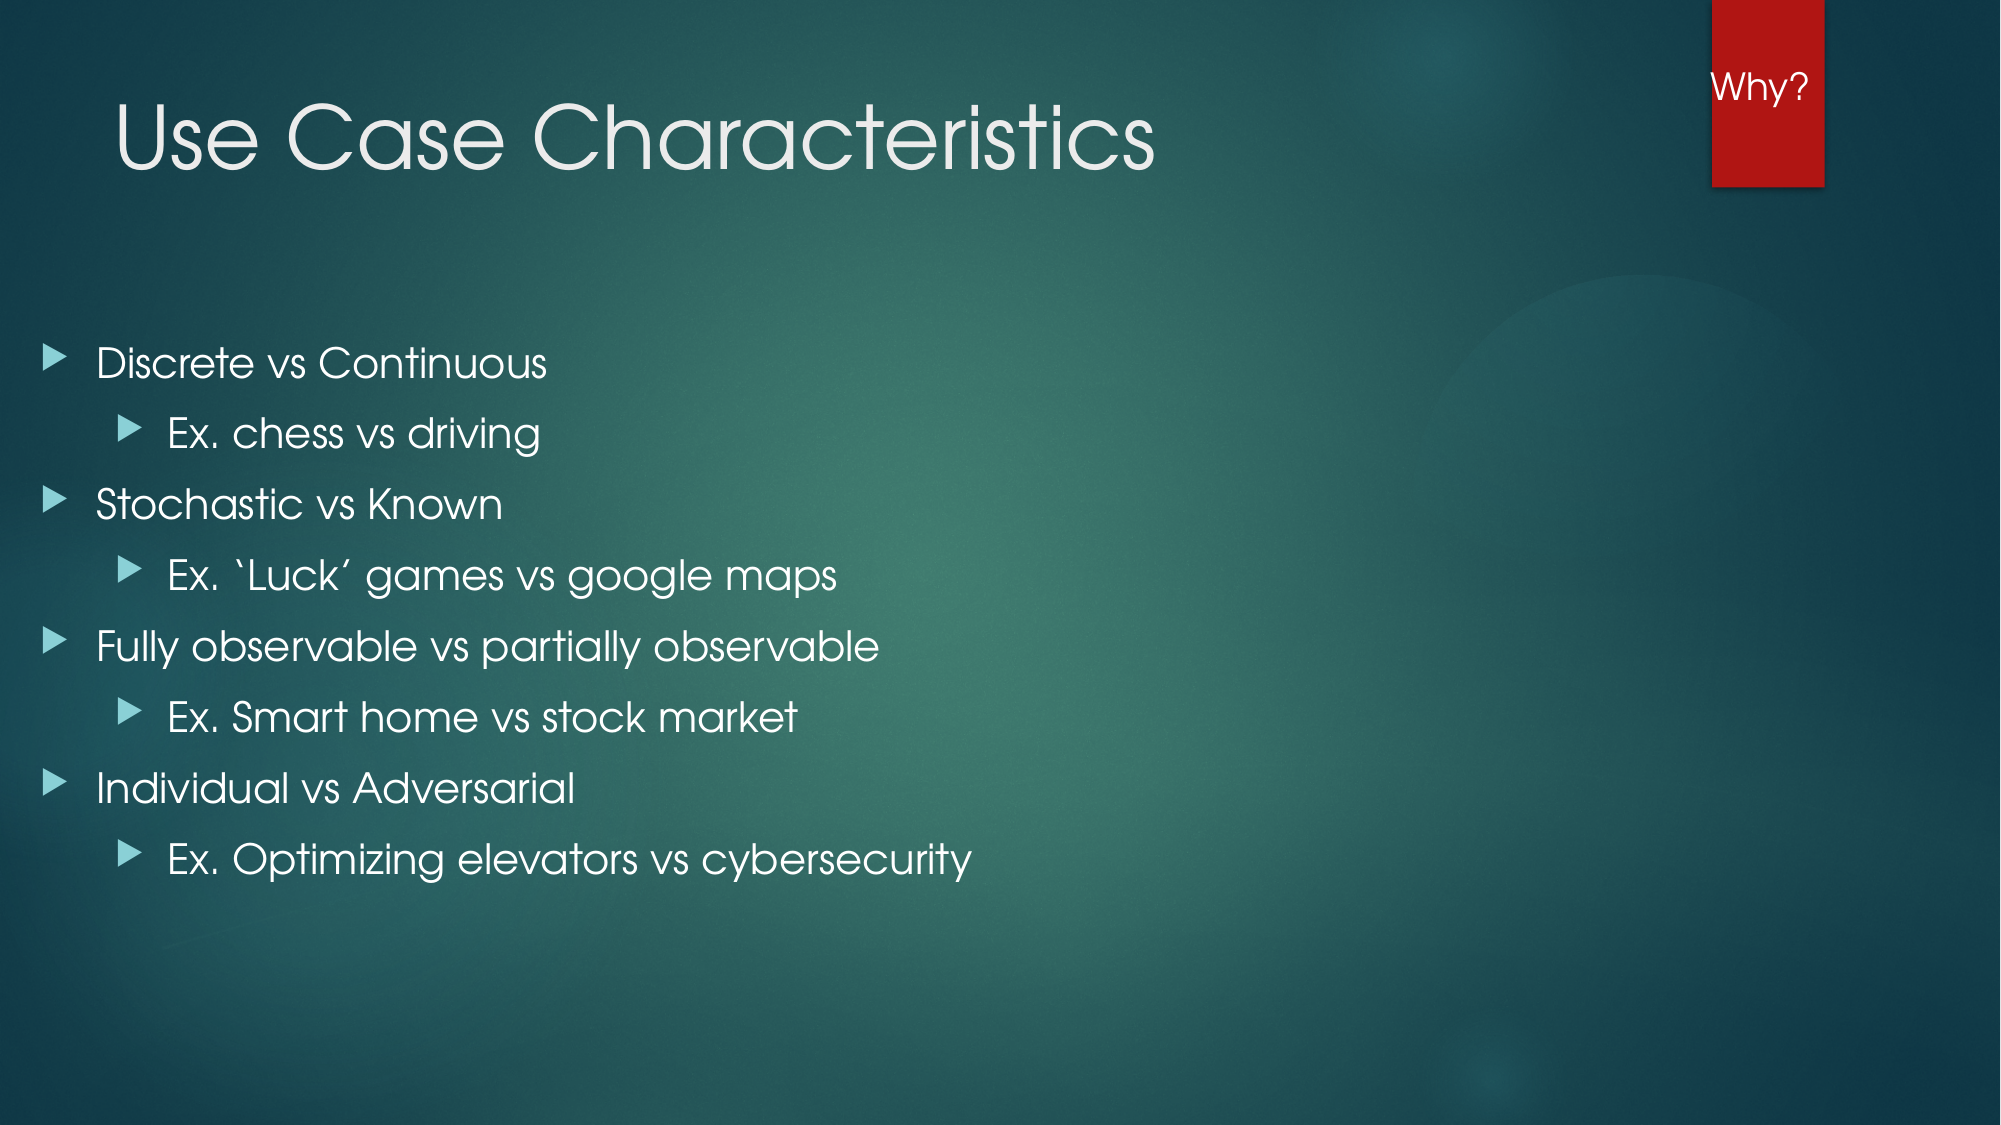

Why?
# Use Case Characteristics
Discrete vs Continuous
Ex. chess vs driving
Stochastic vs Known
Ex. ‘Luck’ games vs google maps
Fully observable vs partially observable
Ex. Smart home vs stock market
Individual vs Adversarial
Ex. Optimizing elevators vs cybersecurity